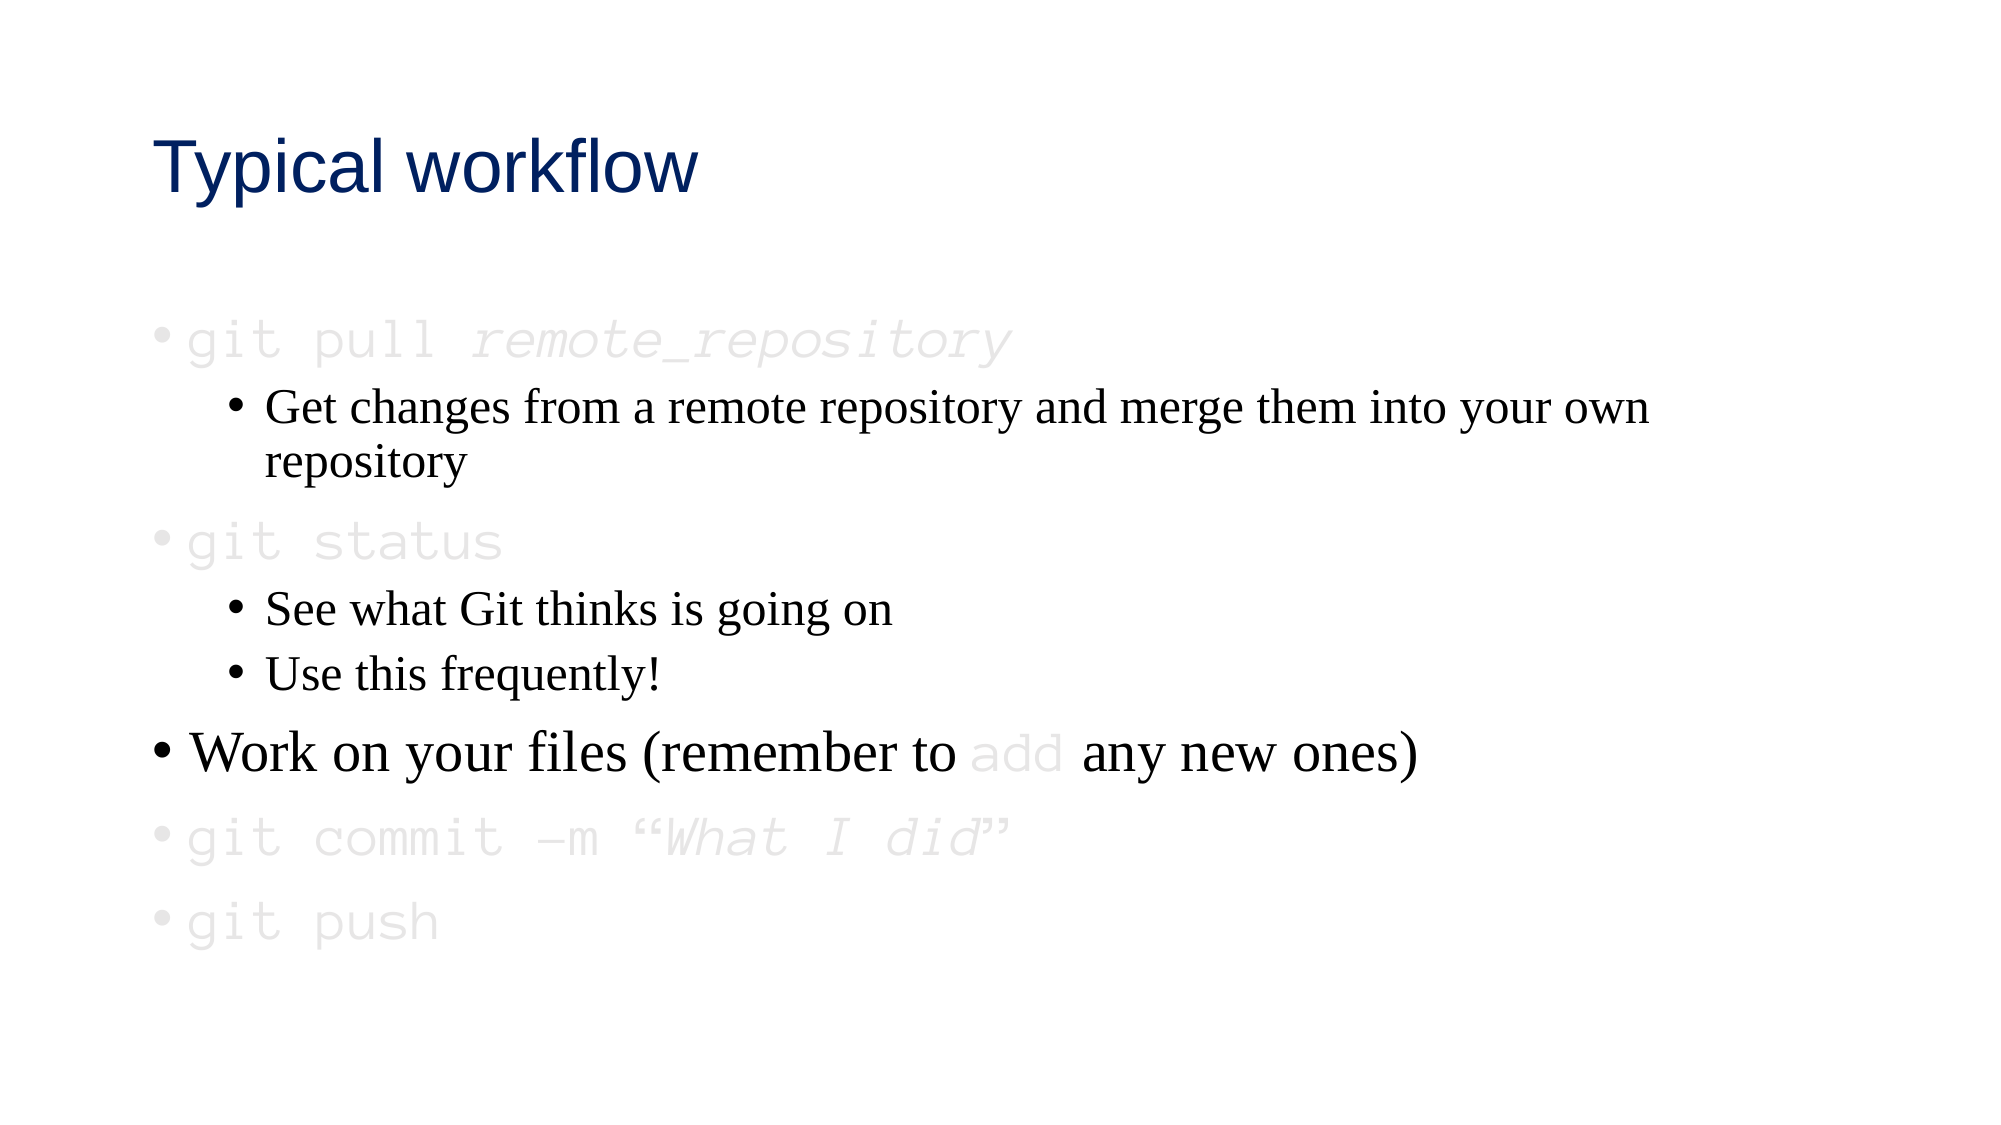

# Typical workflow
git pull remote_repository
Get changes from a remote repository and merge them into your own repository
git status
See what Git thinks is going on
Use this frequently!
Work on your files (remember to add any new ones)
git commit –m “What I did”
git push